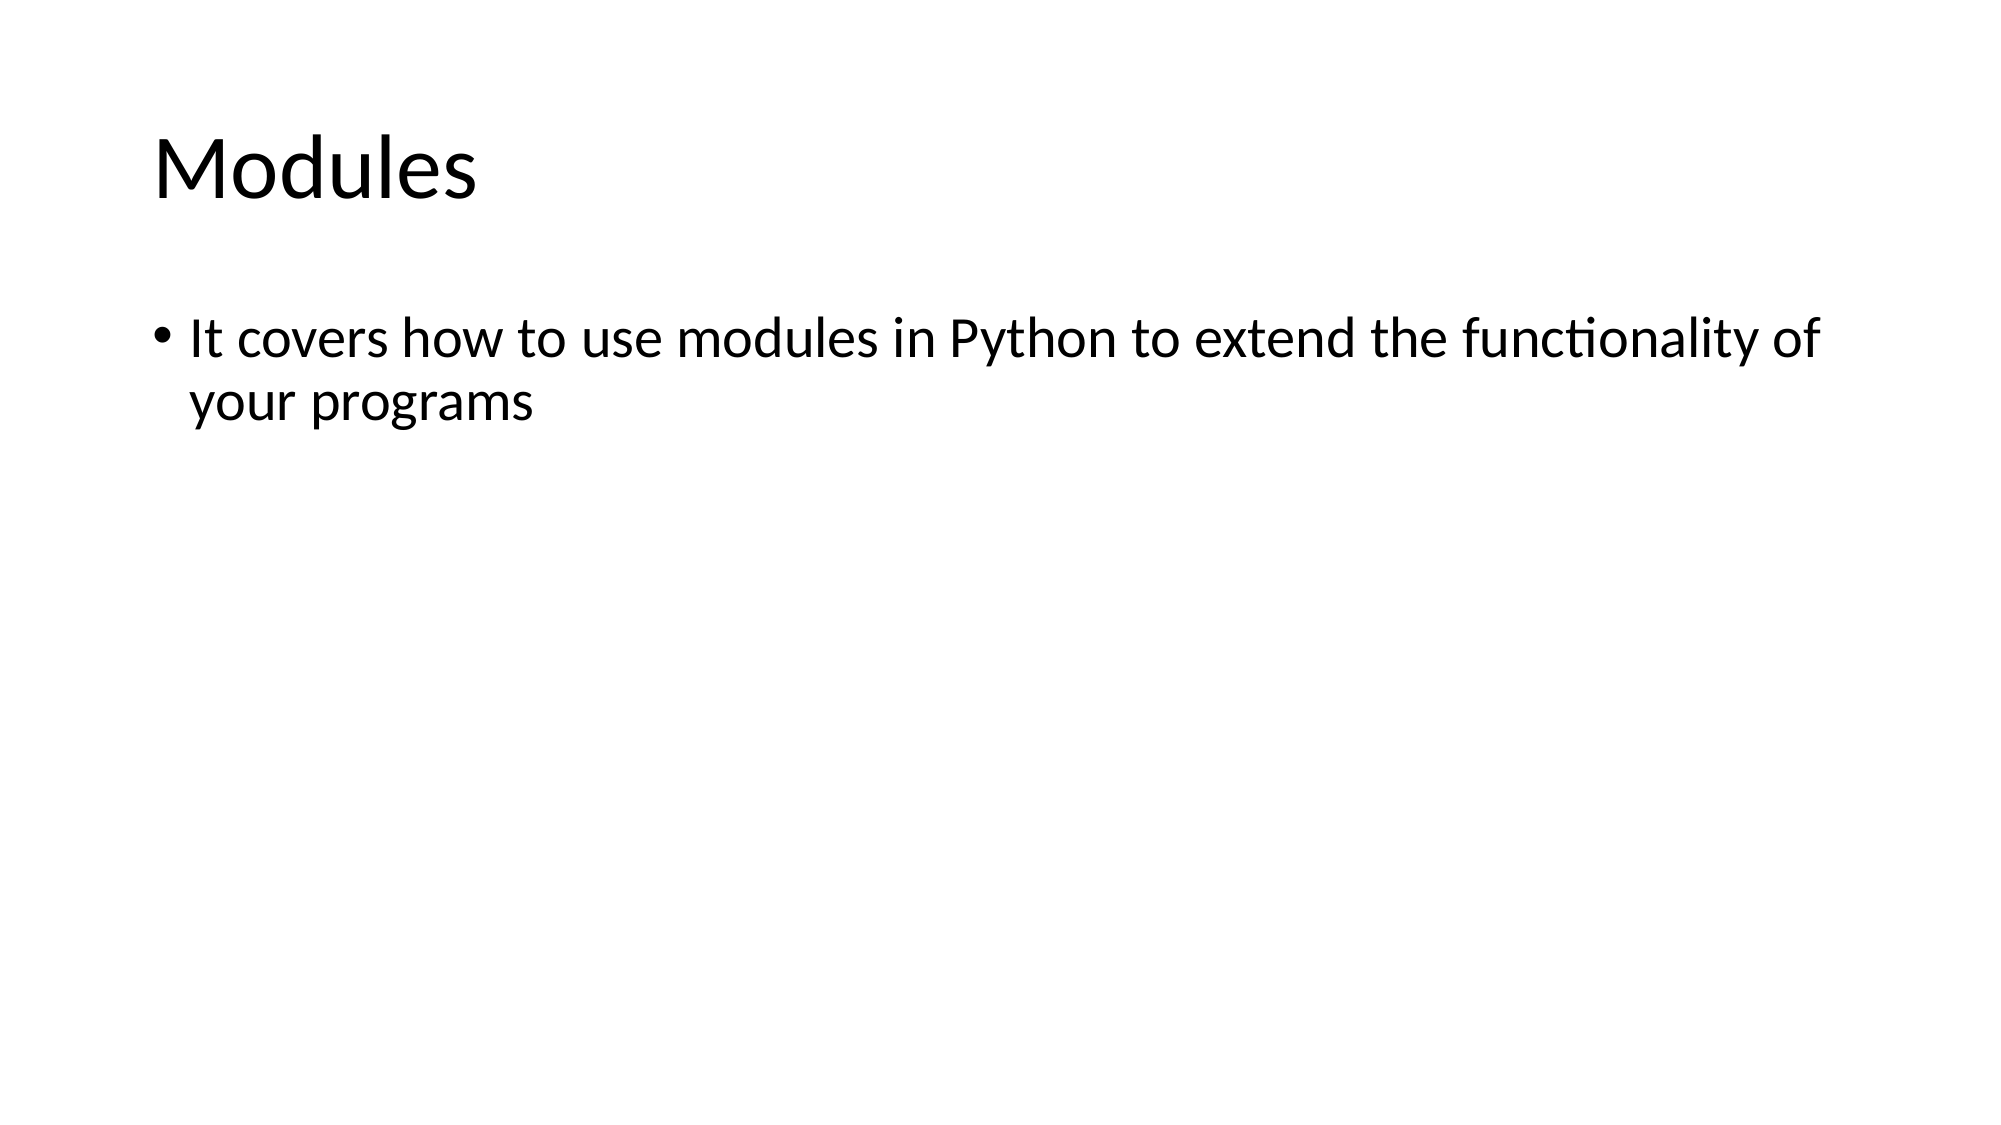

# Modules
It covers how to use modules in Python to extend the functionality of your programs